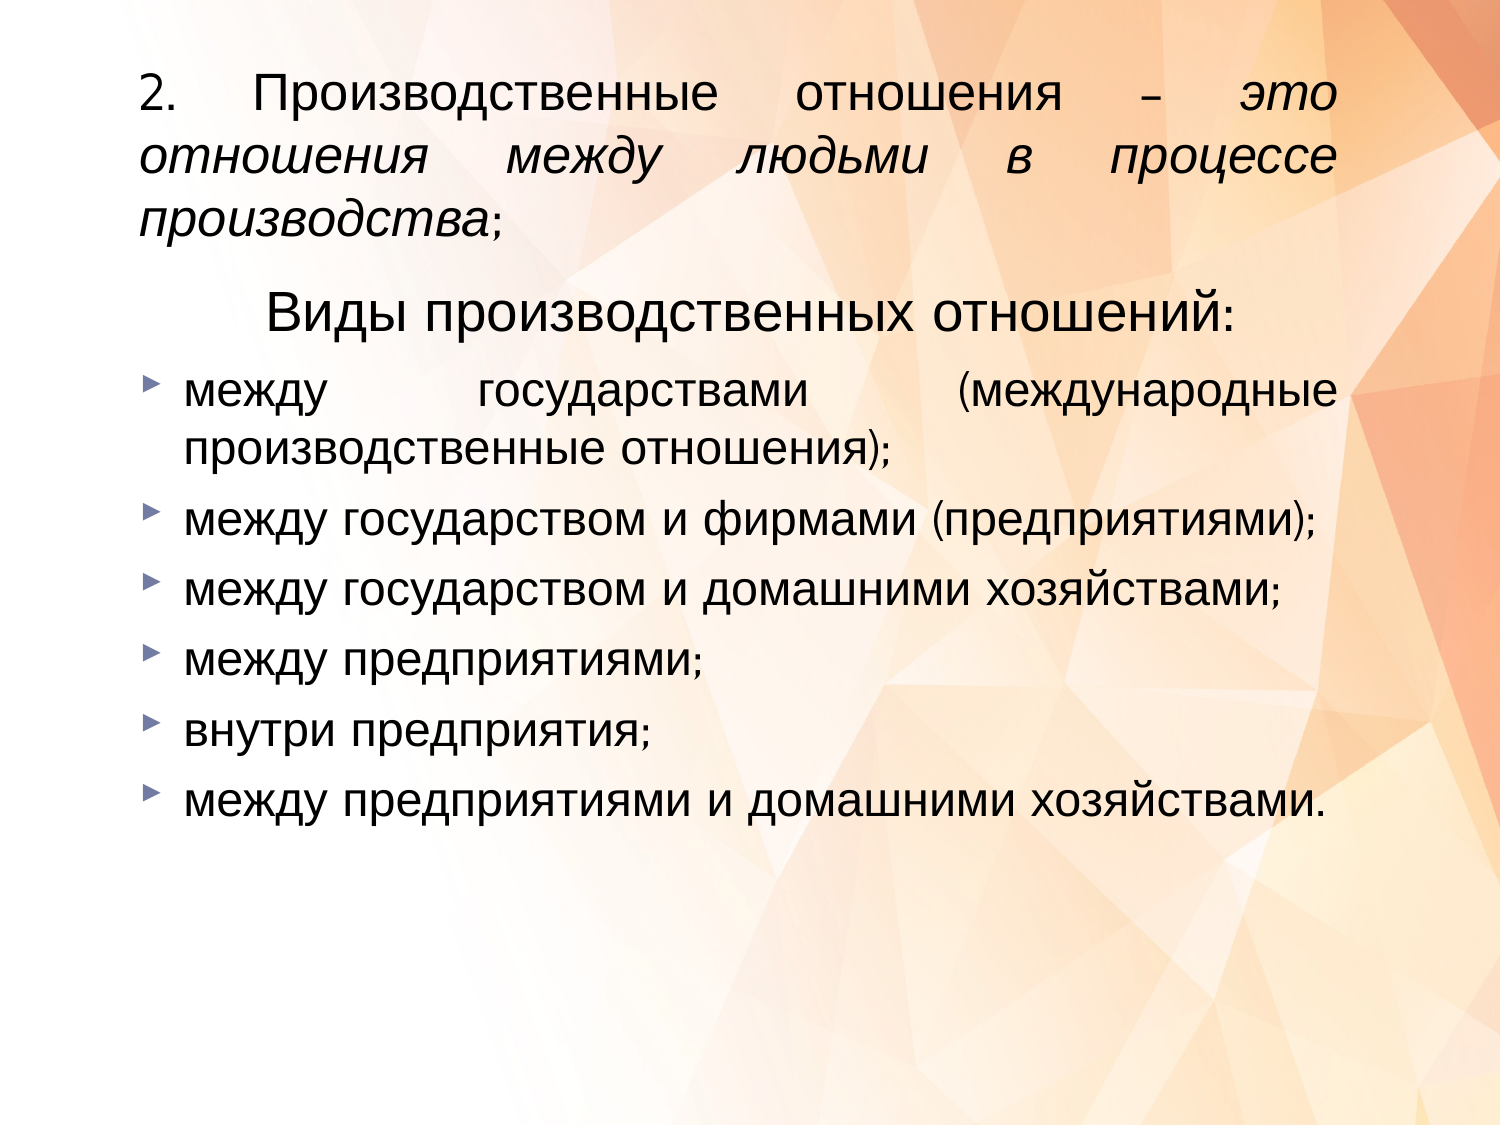

2. Производственные отношения – это отношения между людьми в процессе производства;
 Виды производственных отношений:
между государствами (международные производственные отношения);
между государством и фирмами (предприятиями);
между государством и домашними хозяйствами;
между предприятиями;
внутри предприятия;
между предприятиями и домашними хозяйствами.